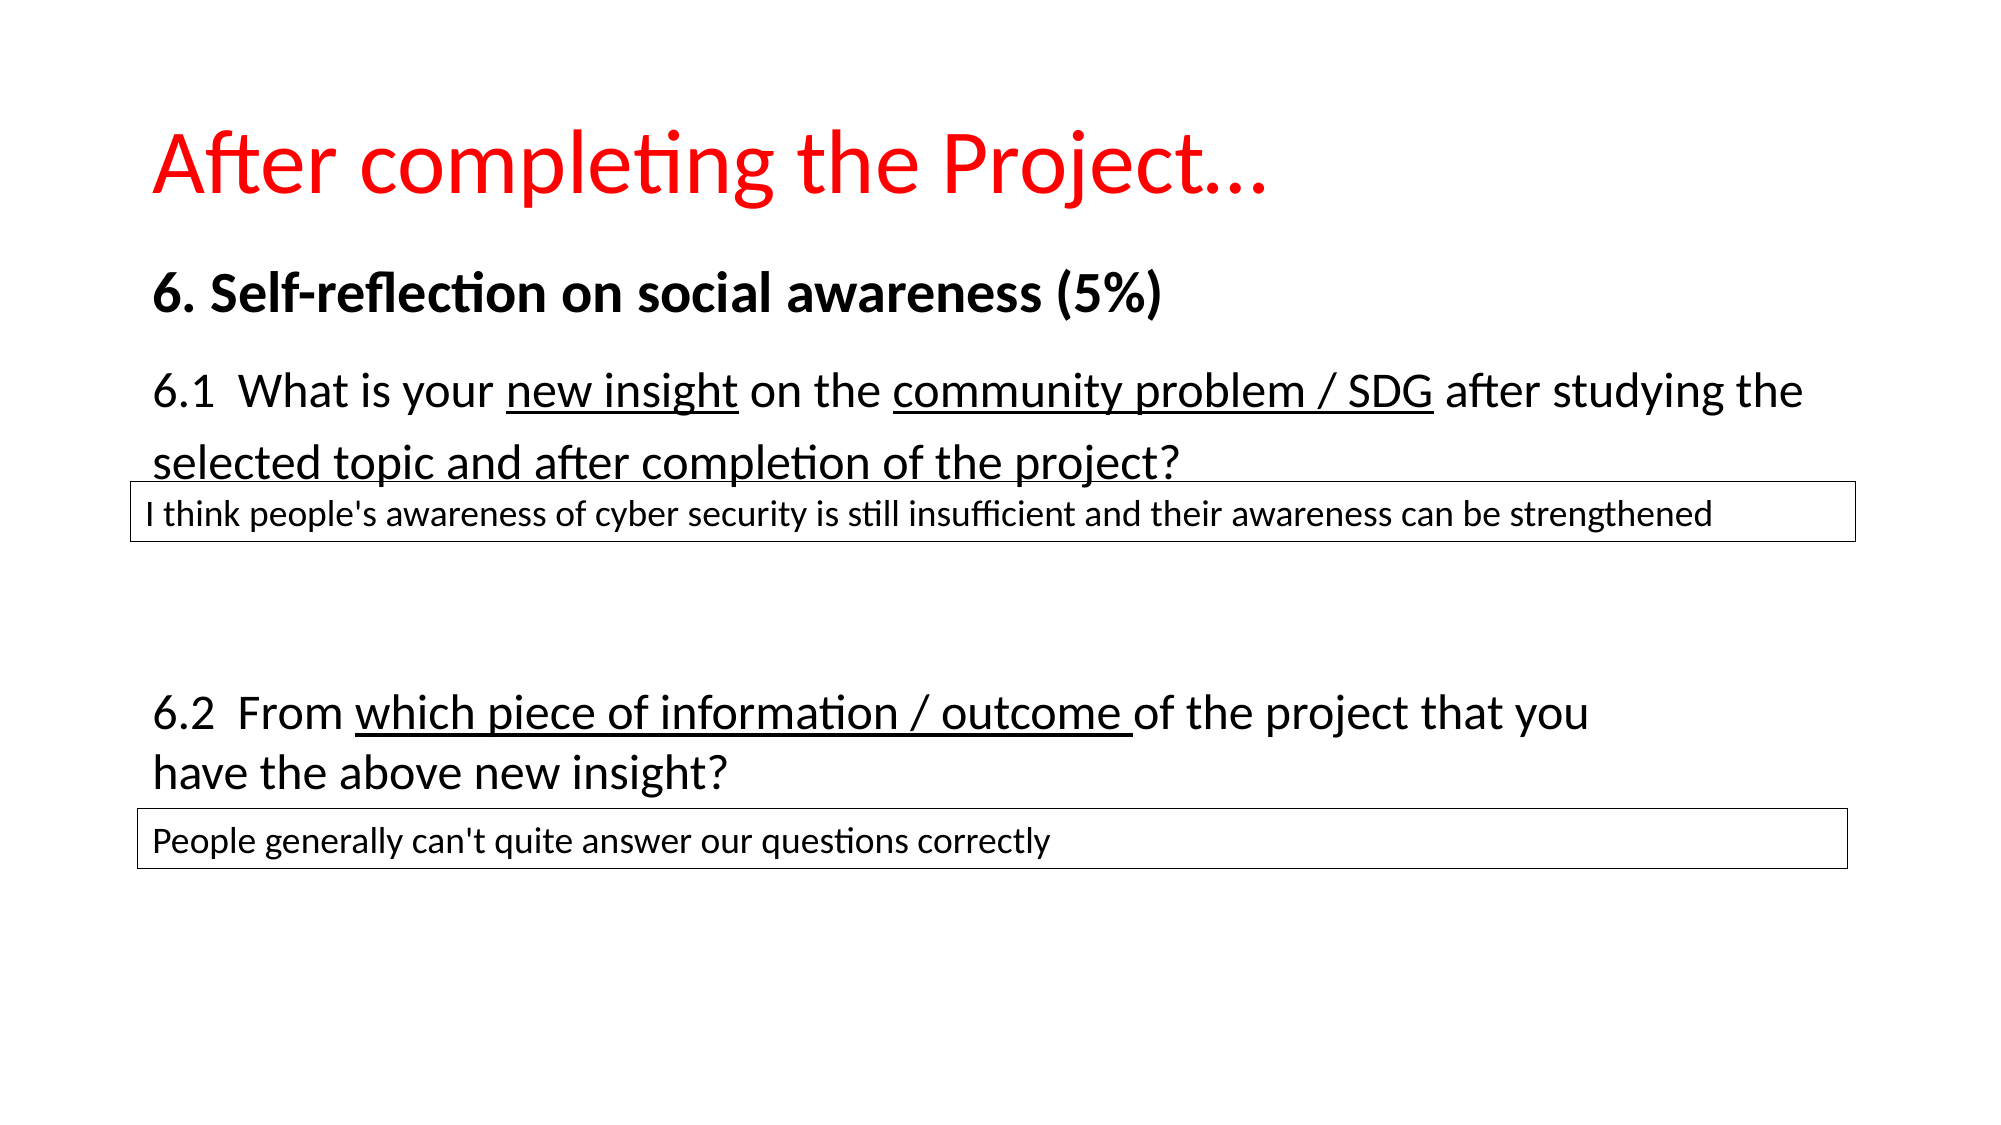

# After completing the Project…
6. Self-reflection on social awareness (5%)
6.1  What is your new insight on the community problem / SDG after studying the selected topic and after completion of the project?

I think people's awareness of cyber security is still insufficient and their awareness can be strengthened
6.2  From which piece of information / outcome of the project that you have the above new insight?
People generally can't quite answer our questions correctly